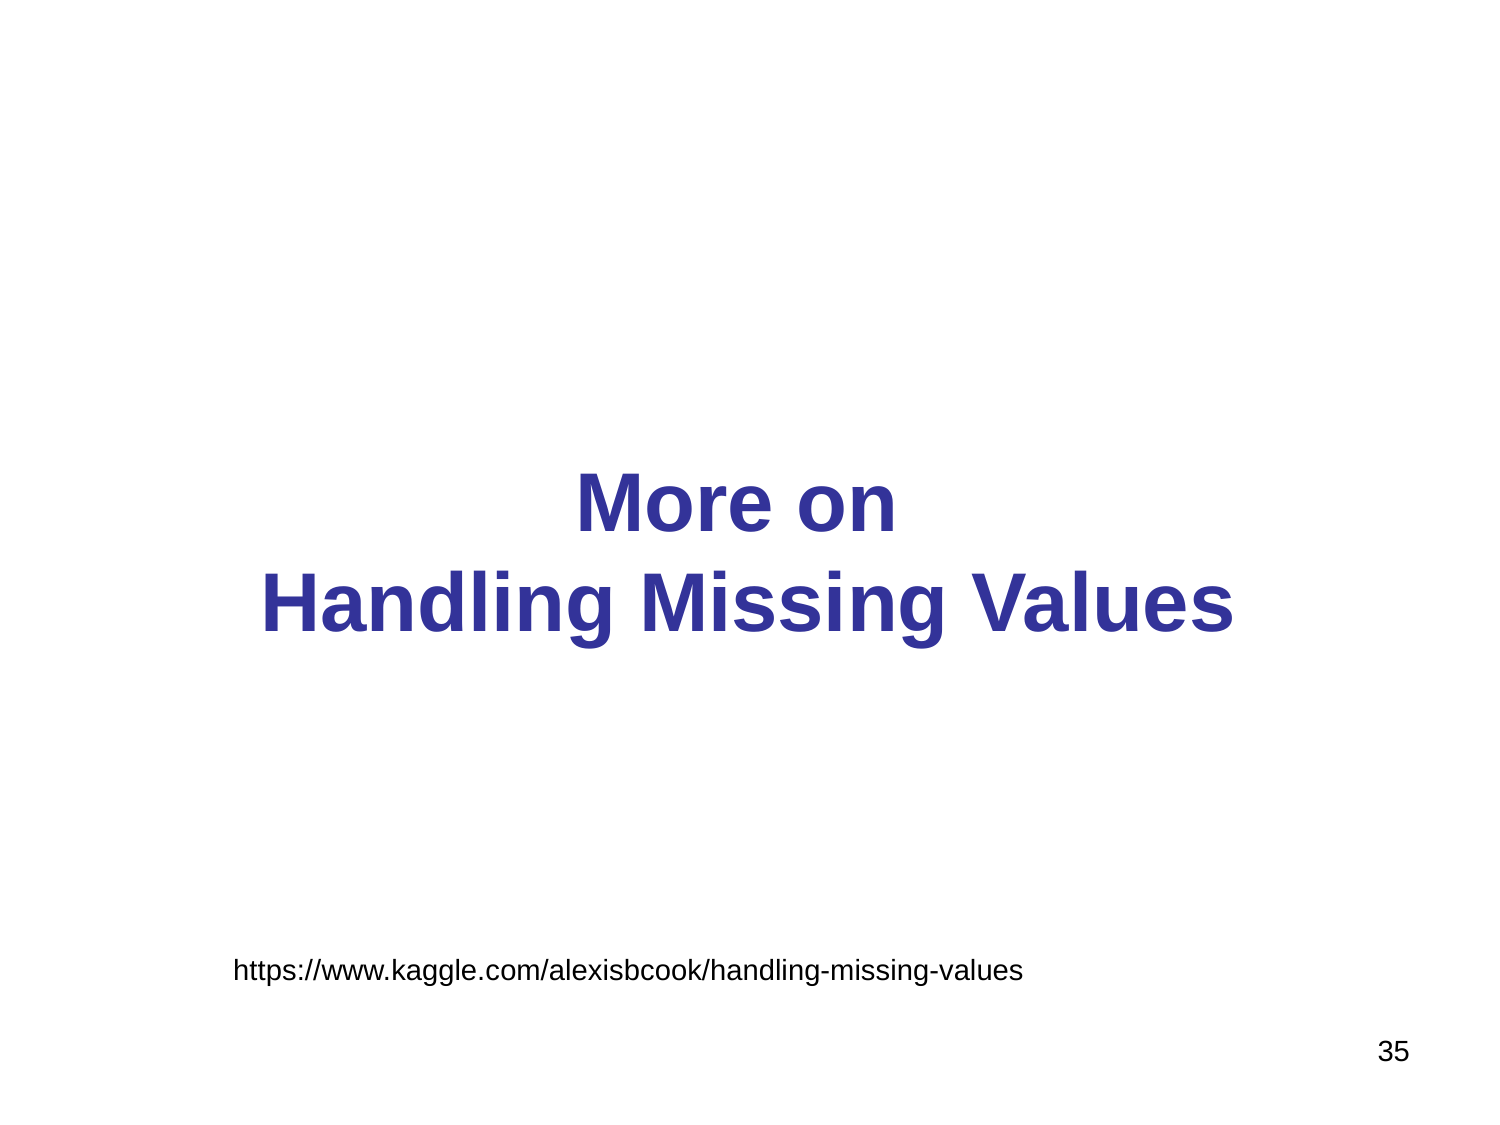

# More on Handling Missing Values
https://www.kaggle.com/alexisbcook/handling-missing-values
35